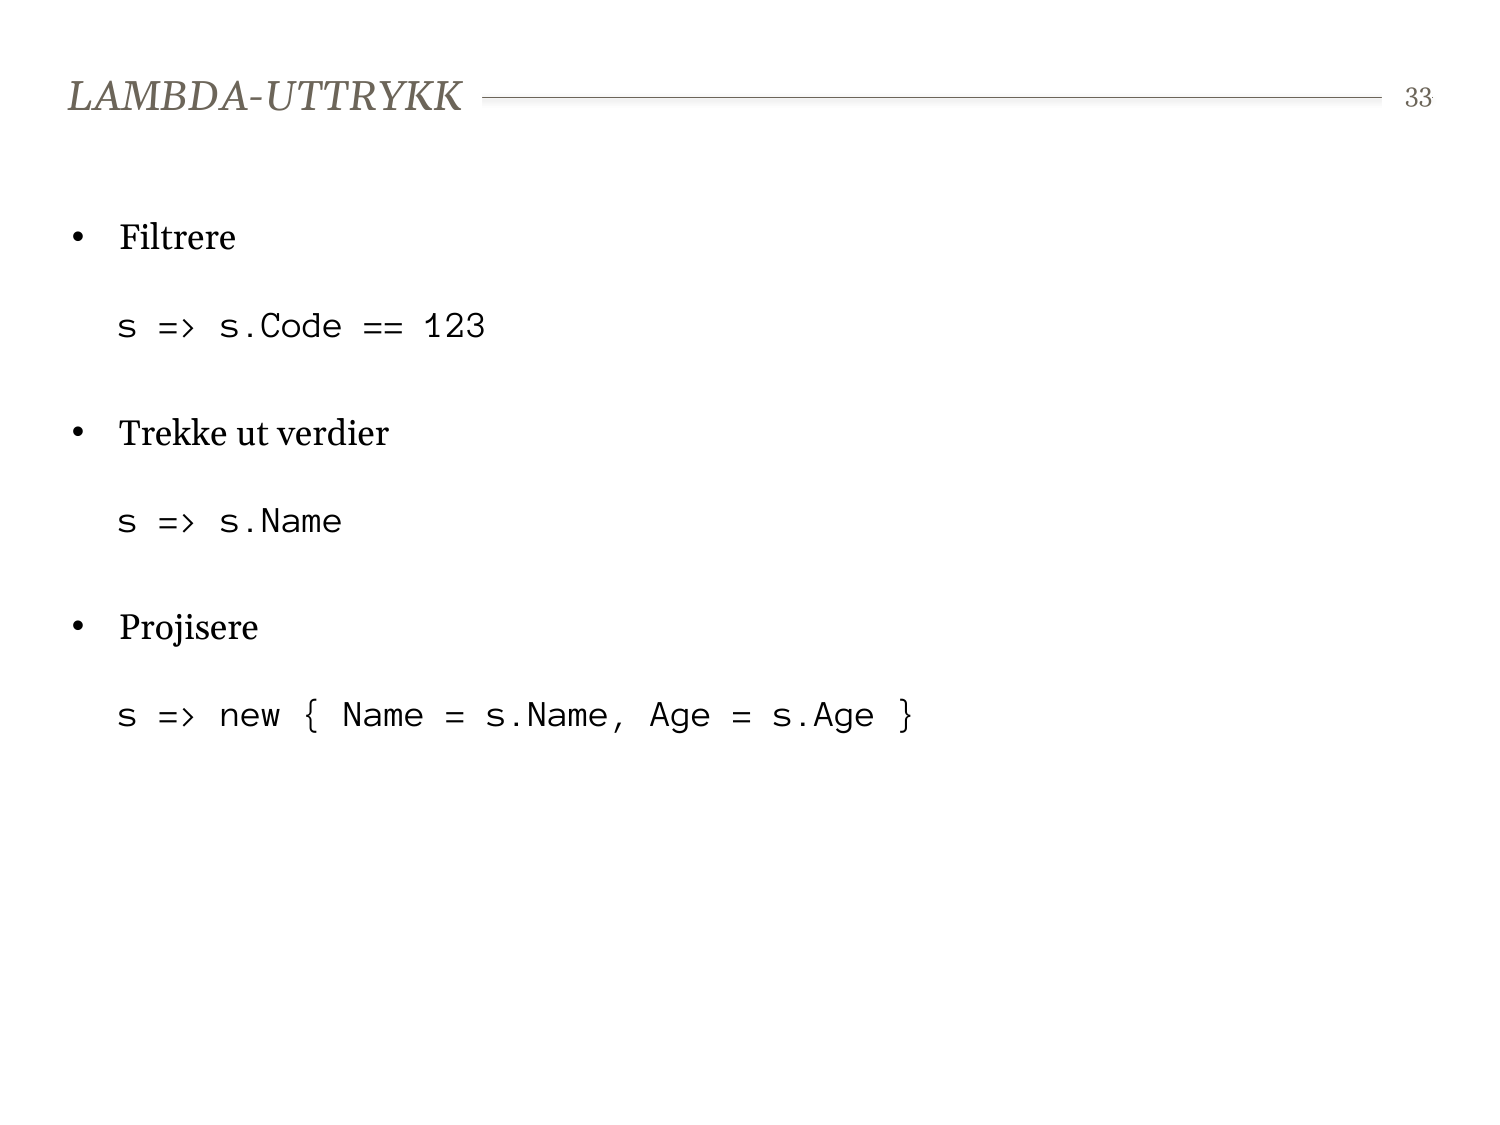

# Lambda-Uttrykk
33
Filtrere
s => s.Code == 123
Trekke ut verdier
s => s.Name
Projisere
s => new { Name = s.Name, Age = s.Age }